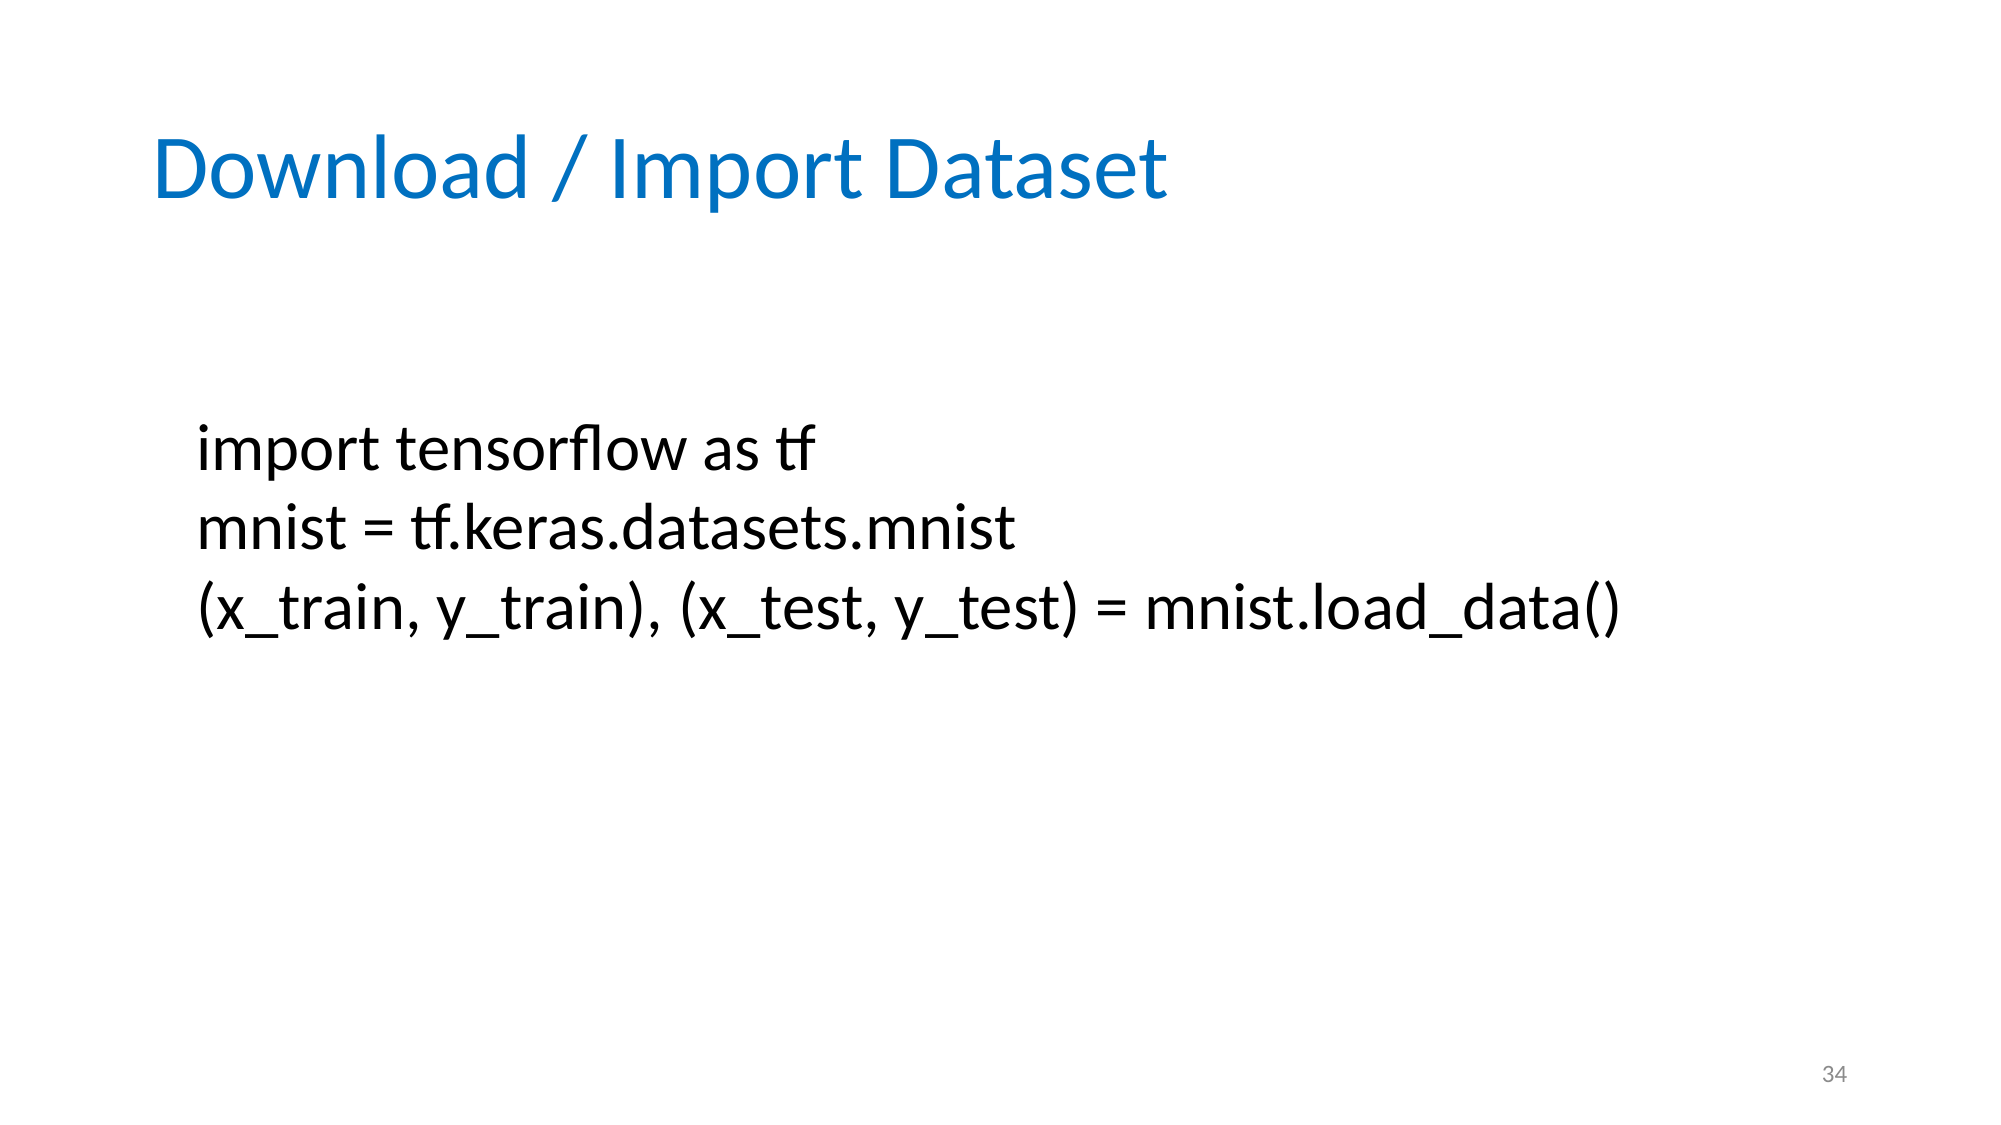

# Download / Import Dataset
import tensorflow as tf
mnist = tf.keras.datasets.mnist
(x_train, y_train), (x_test, y_test) = mnist.load_data()
34